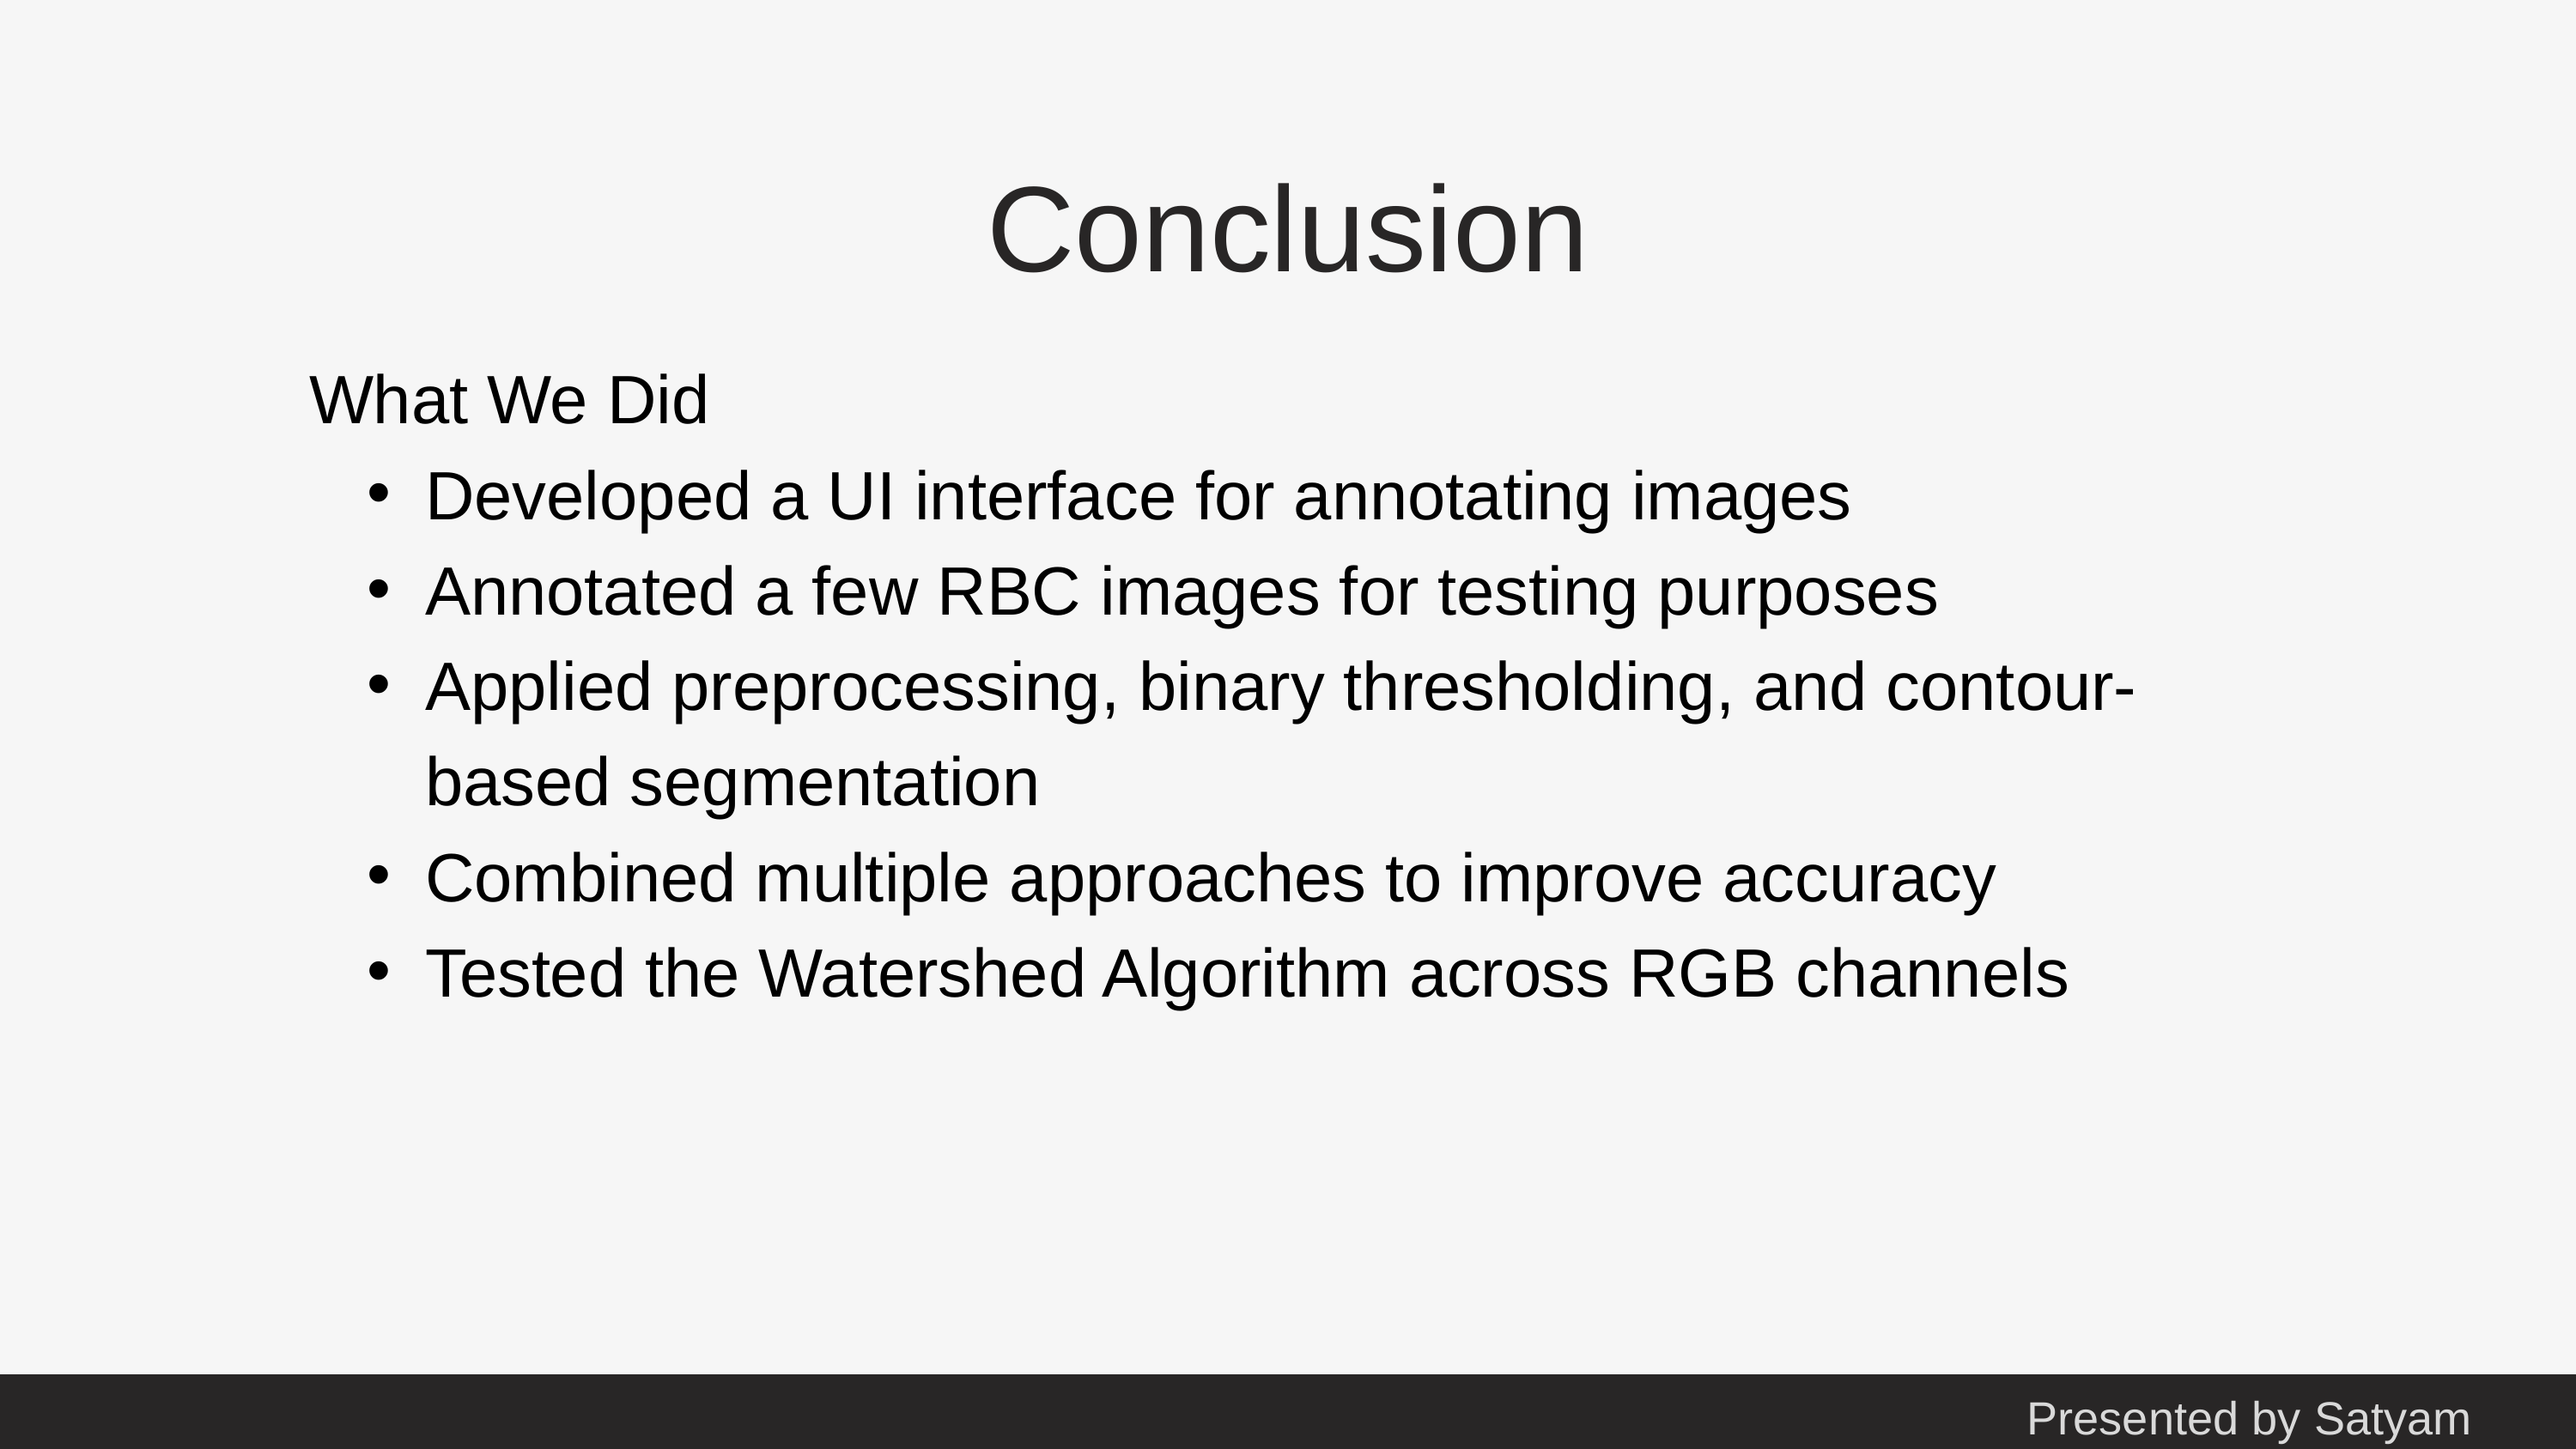

Conclusion
What We Did
Developed a UI interface for annotating images
Annotated a few RBC images for testing purposes
Applied preprocessing, binary thresholding, and contour-based segmentation
Combined multiple approaches to improve accuracy
Tested the Watershed Algorithm across RGB channels

Presented by Satyam Agrawal